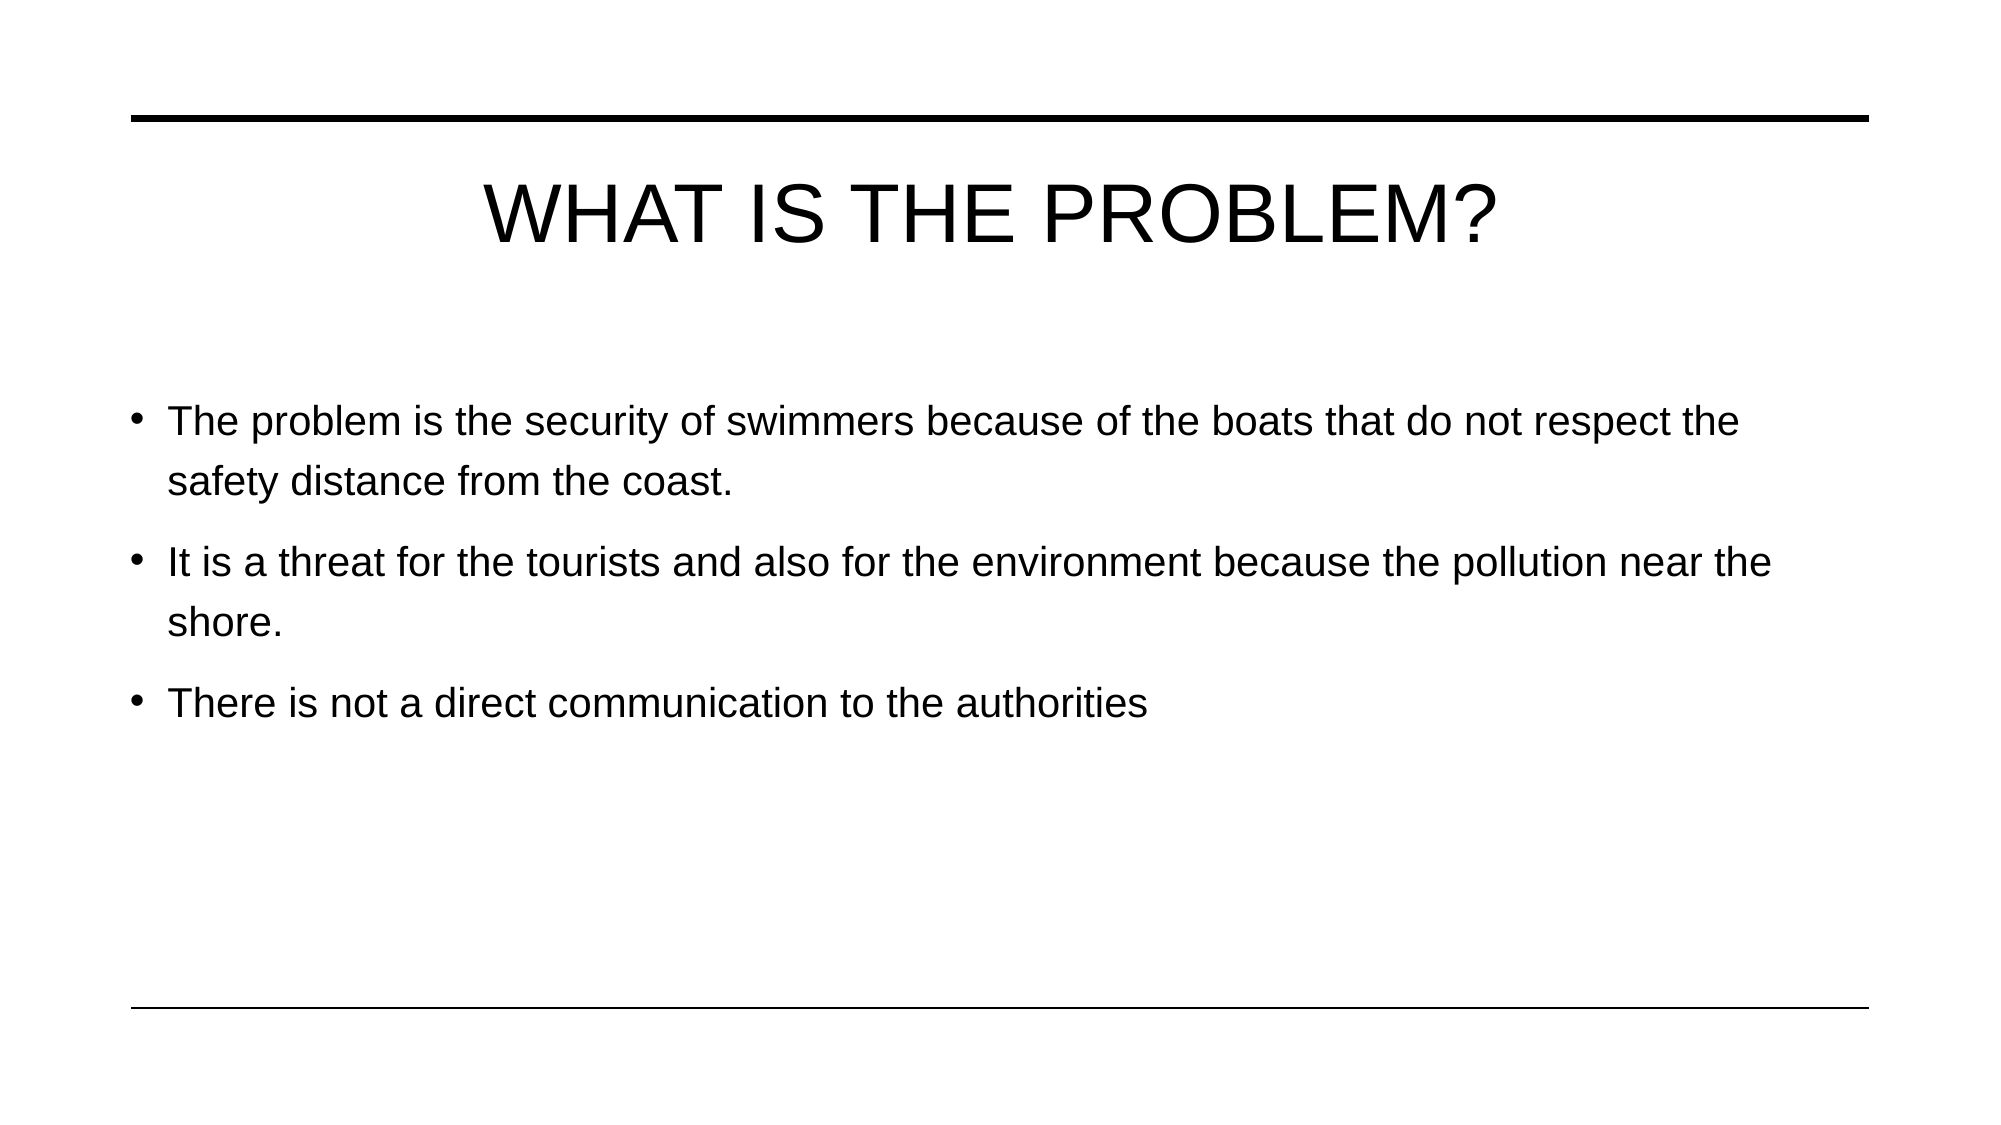

# What is the problem?
The problem is the security of swimmers because of the boats that do not respect the safety distance from the coast.
It is a threat for the tourists and also for the environment because the pollution near the shore.
There is not a direct communication to the authorities